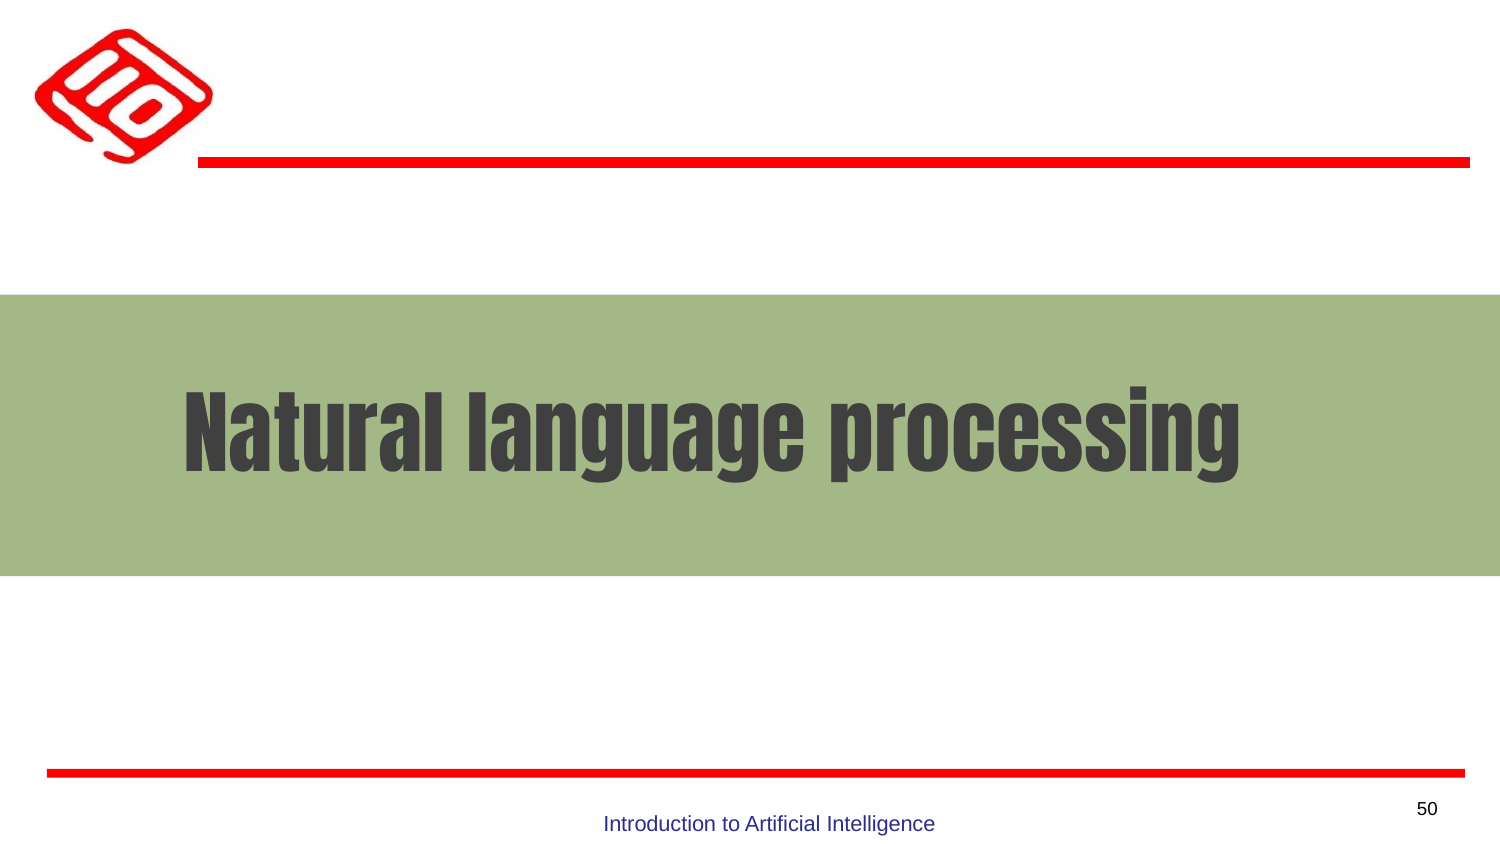

Natural language processing

50
Introduction to Artificial Intelligence